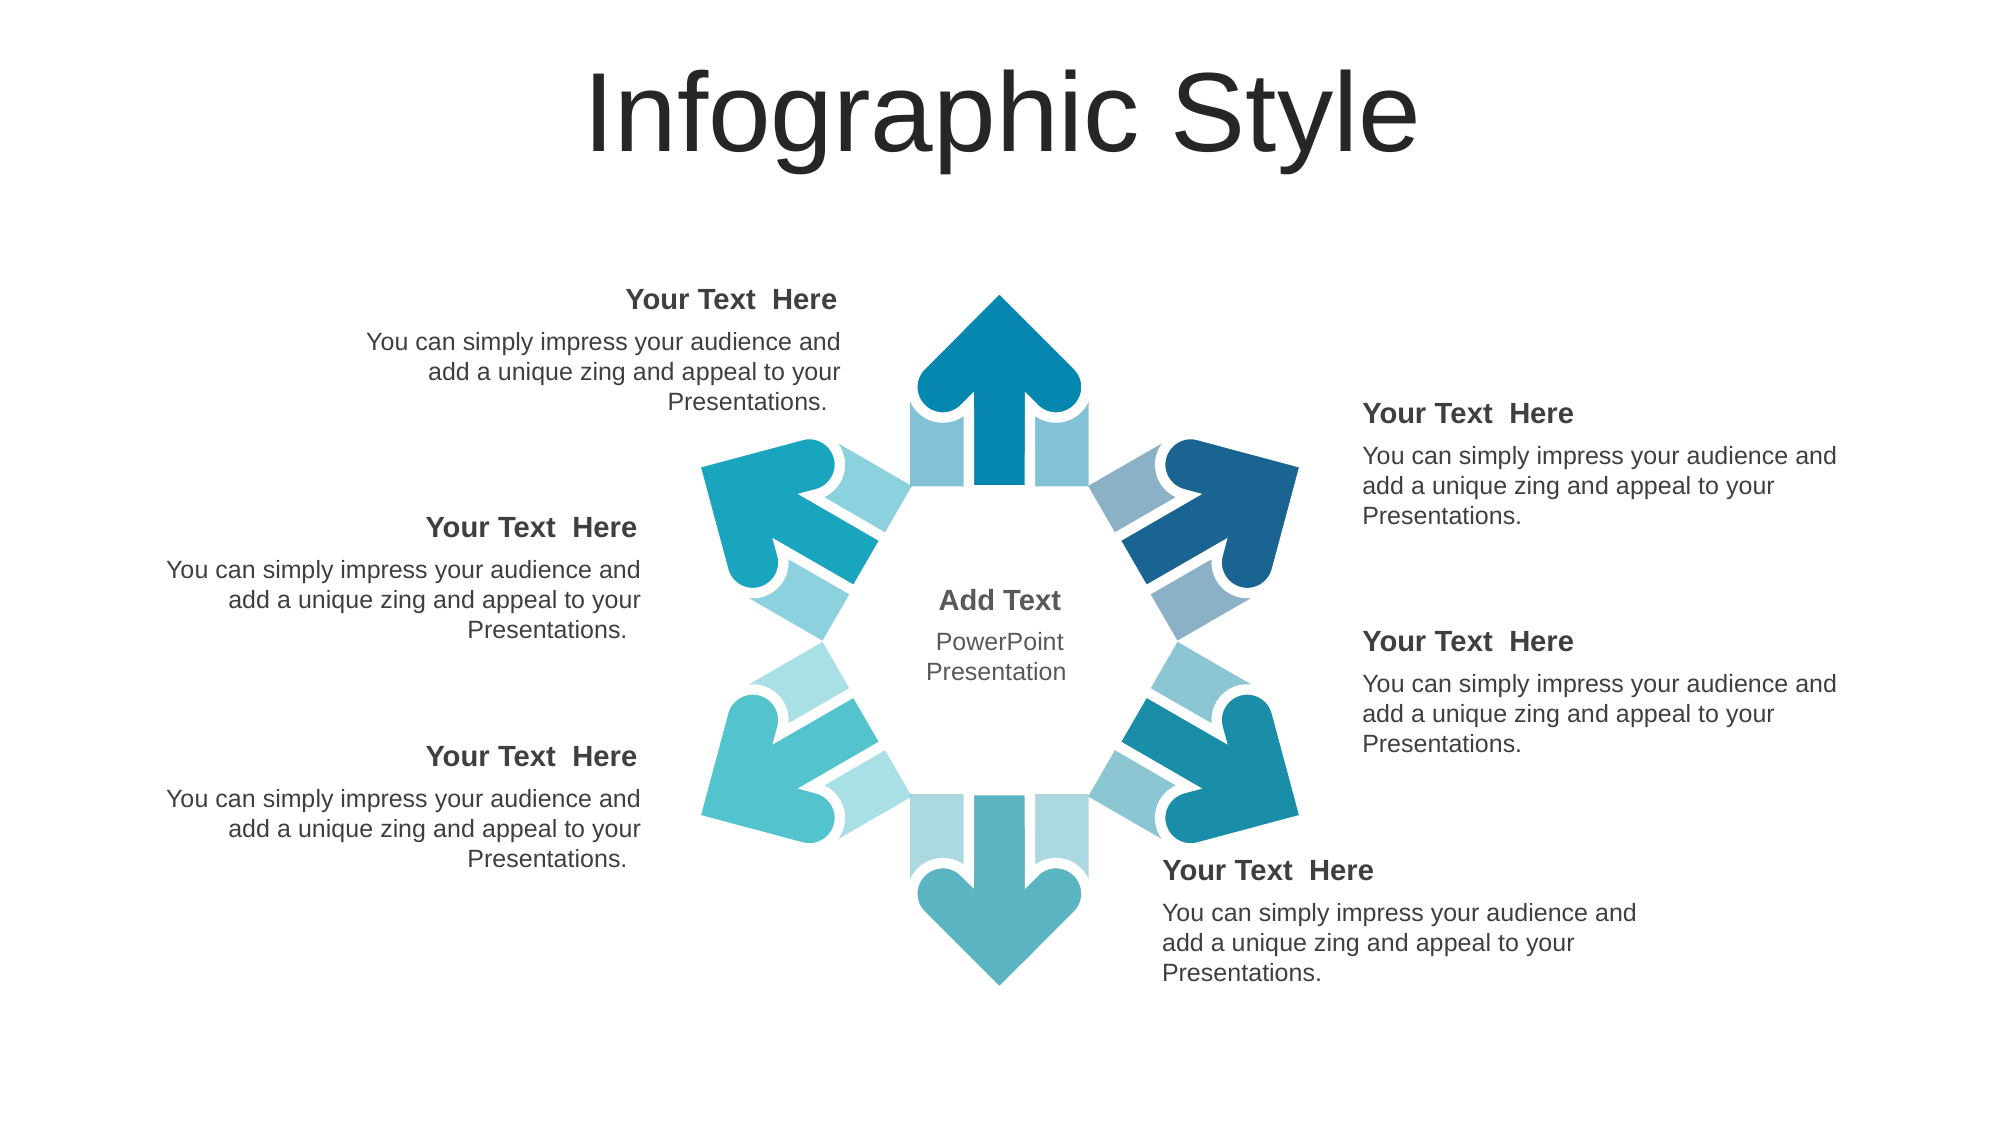

Infographic Style
Your Text  Here
You can simply impress your audience and add a unique zing and appeal to your Presentations.

Your Text  Here
You can simply impress your audience and add a unique zing and appeal to your Presentations.
Your Text  Here
You can simply impress your audience and add a unique zing and appeal to your Presentations.
Add Text
PowerPoint Presentation
Your Text  Here
You can simply impress your audience and add a unique zing and appeal to your Presentations.
Your Text  Here
You can simply impress your audience and add a unique zing and appeal to your Presentations.
Your Text  Here
You can simply impress your audience and add a unique zing and appeal to your Presentations.